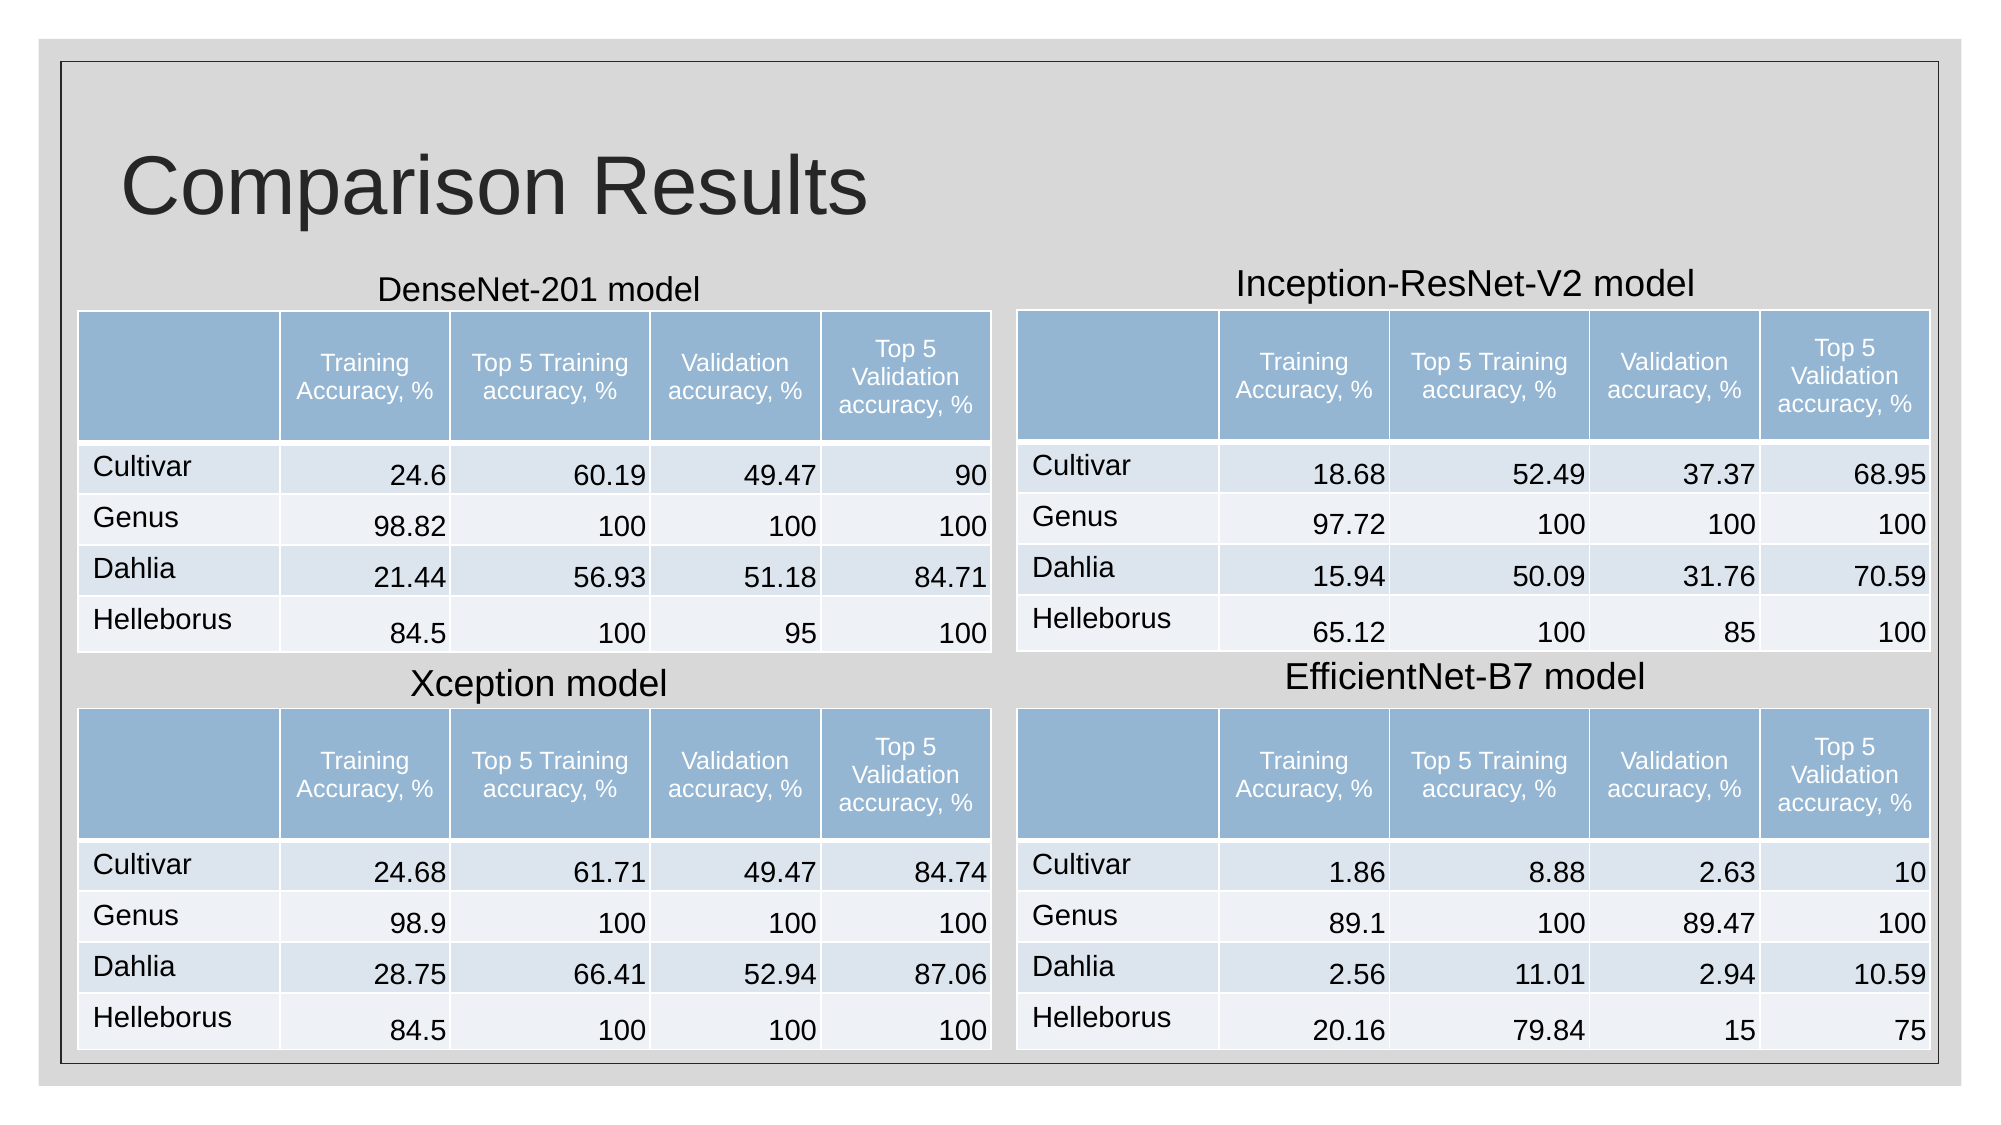

# Comparison Results
Inception-ResNet-V2 model
DenseNet-201 model
|  | Training Accuracy, % | Top 5 Training accuracy, % | Validation accuracy, % | Top 5 Validation accuracy, % |
| --- | --- | --- | --- | --- |
| Cultivar | 18.68 | 52.49 | 37.37 | 68.95 |
| Genus | 97.72 | 100 | 100 | 100 |
| Dahlia | 15.94 | 50.09 | 31.76 | 70.59 |
| Helleborus | 65.12 | 100 | 85 | 100 |
|  | Training Accuracy, % | Top 5 Training accuracy, % | Validation accuracy, % | Top 5 Validation accuracy, % |
| --- | --- | --- | --- | --- |
| Cultivar | 24.6 | 60.19 | 49.47 | 90 |
| Genus | 98.82 | 100 | 100 | 100 |
| Dahlia | 21.44 | 56.93 | 51.18 | 84.71 |
| Helleborus | 84.5 | 100 | 95 | 100 |
EfficientNet-B7 model
Xception model
|  | Training Accuracy, % | Top 5 Training accuracy, % | Validation accuracy, % | Top 5 Validation accuracy, % |
| --- | --- | --- | --- | --- |
| Cultivar | 24.68 | 61.71 | 49.47 | 84.74 |
| Genus | 98.9 | 100 | 100 | 100 |
| Dahlia | 28.75 | 66.41 | 52.94 | 87.06 |
| Helleborus | 84.5 | 100 | 100 | 100 |
|  | Training Accuracy, % | Top 5 Training accuracy, % | Validation accuracy, % | Top 5 Validation accuracy, % |
| --- | --- | --- | --- | --- |
| Cultivar | 1.86 | 8.88 | 2.63 | 10 |
| Genus | 89.1 | 100 | 89.47 | 100 |
| Dahlia | 2.56 | 11.01 | 2.94 | 10.59 |
| Helleborus | 20.16 | 79.84 | 15 | 75 |